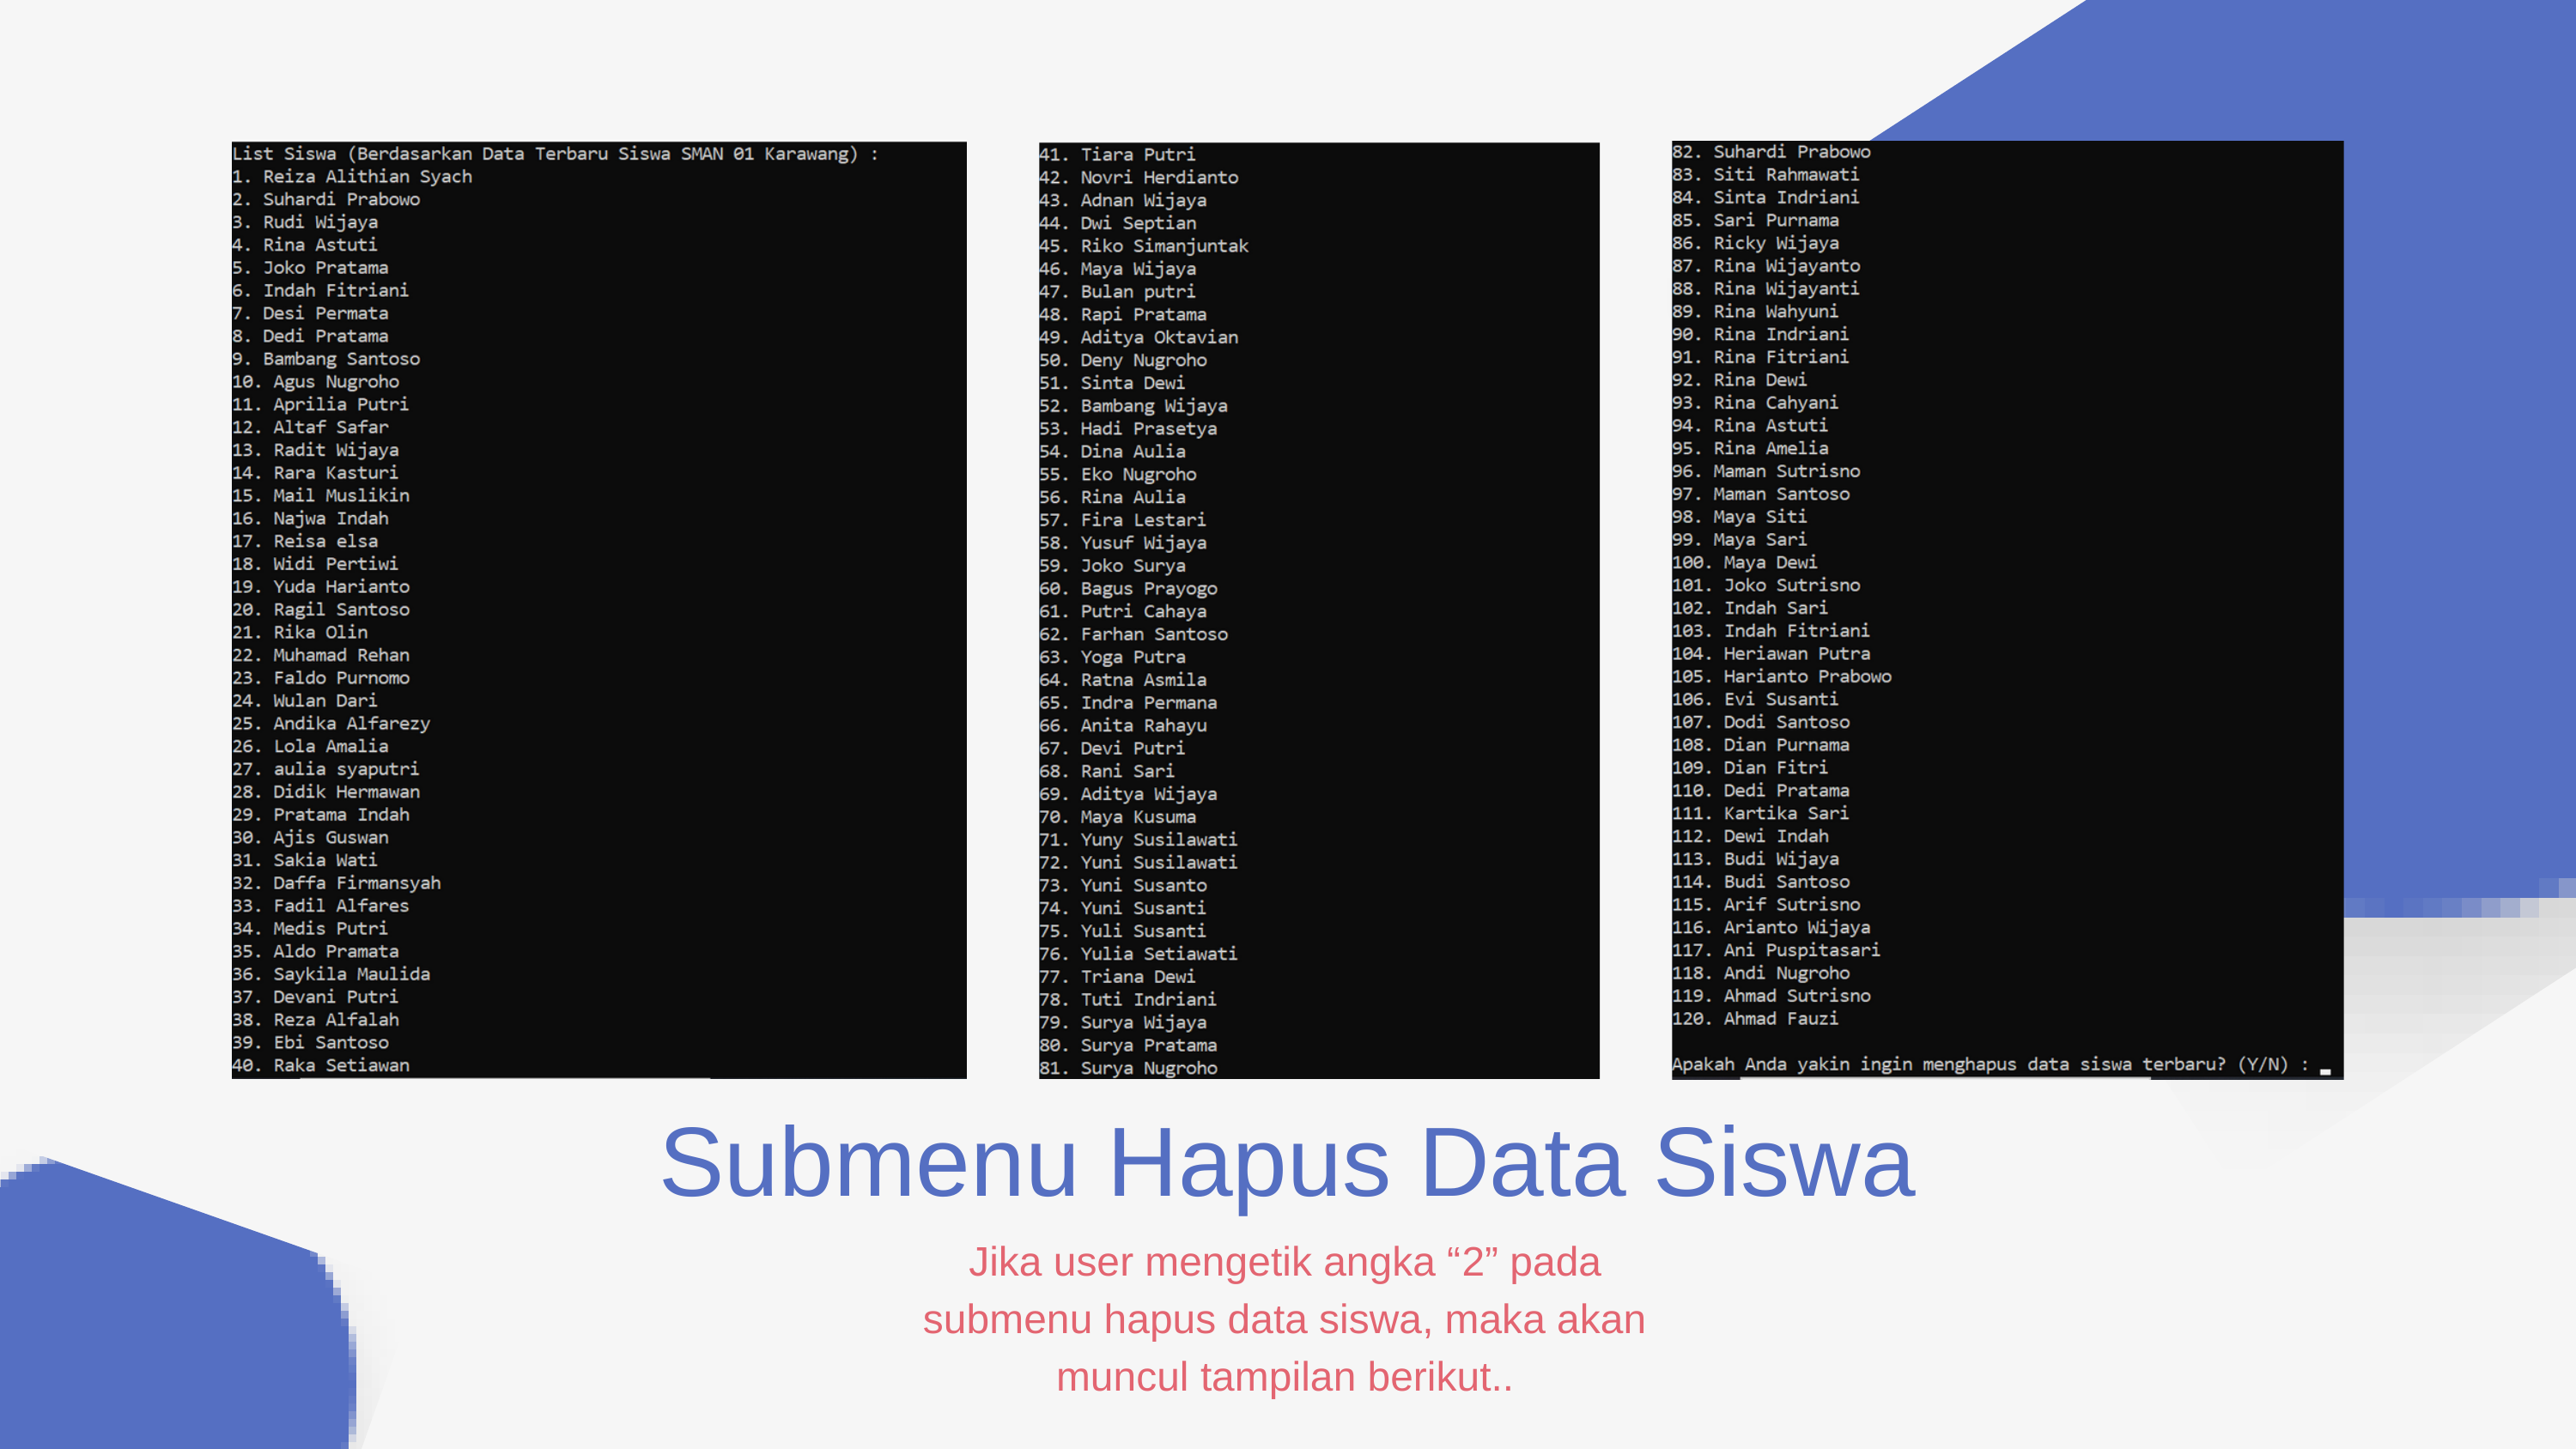

Submenu Hapus Data Siswa

Jika user mengetik angka “2” pada submenu hapus data siswa, maka akan muncul tampilan berikut..